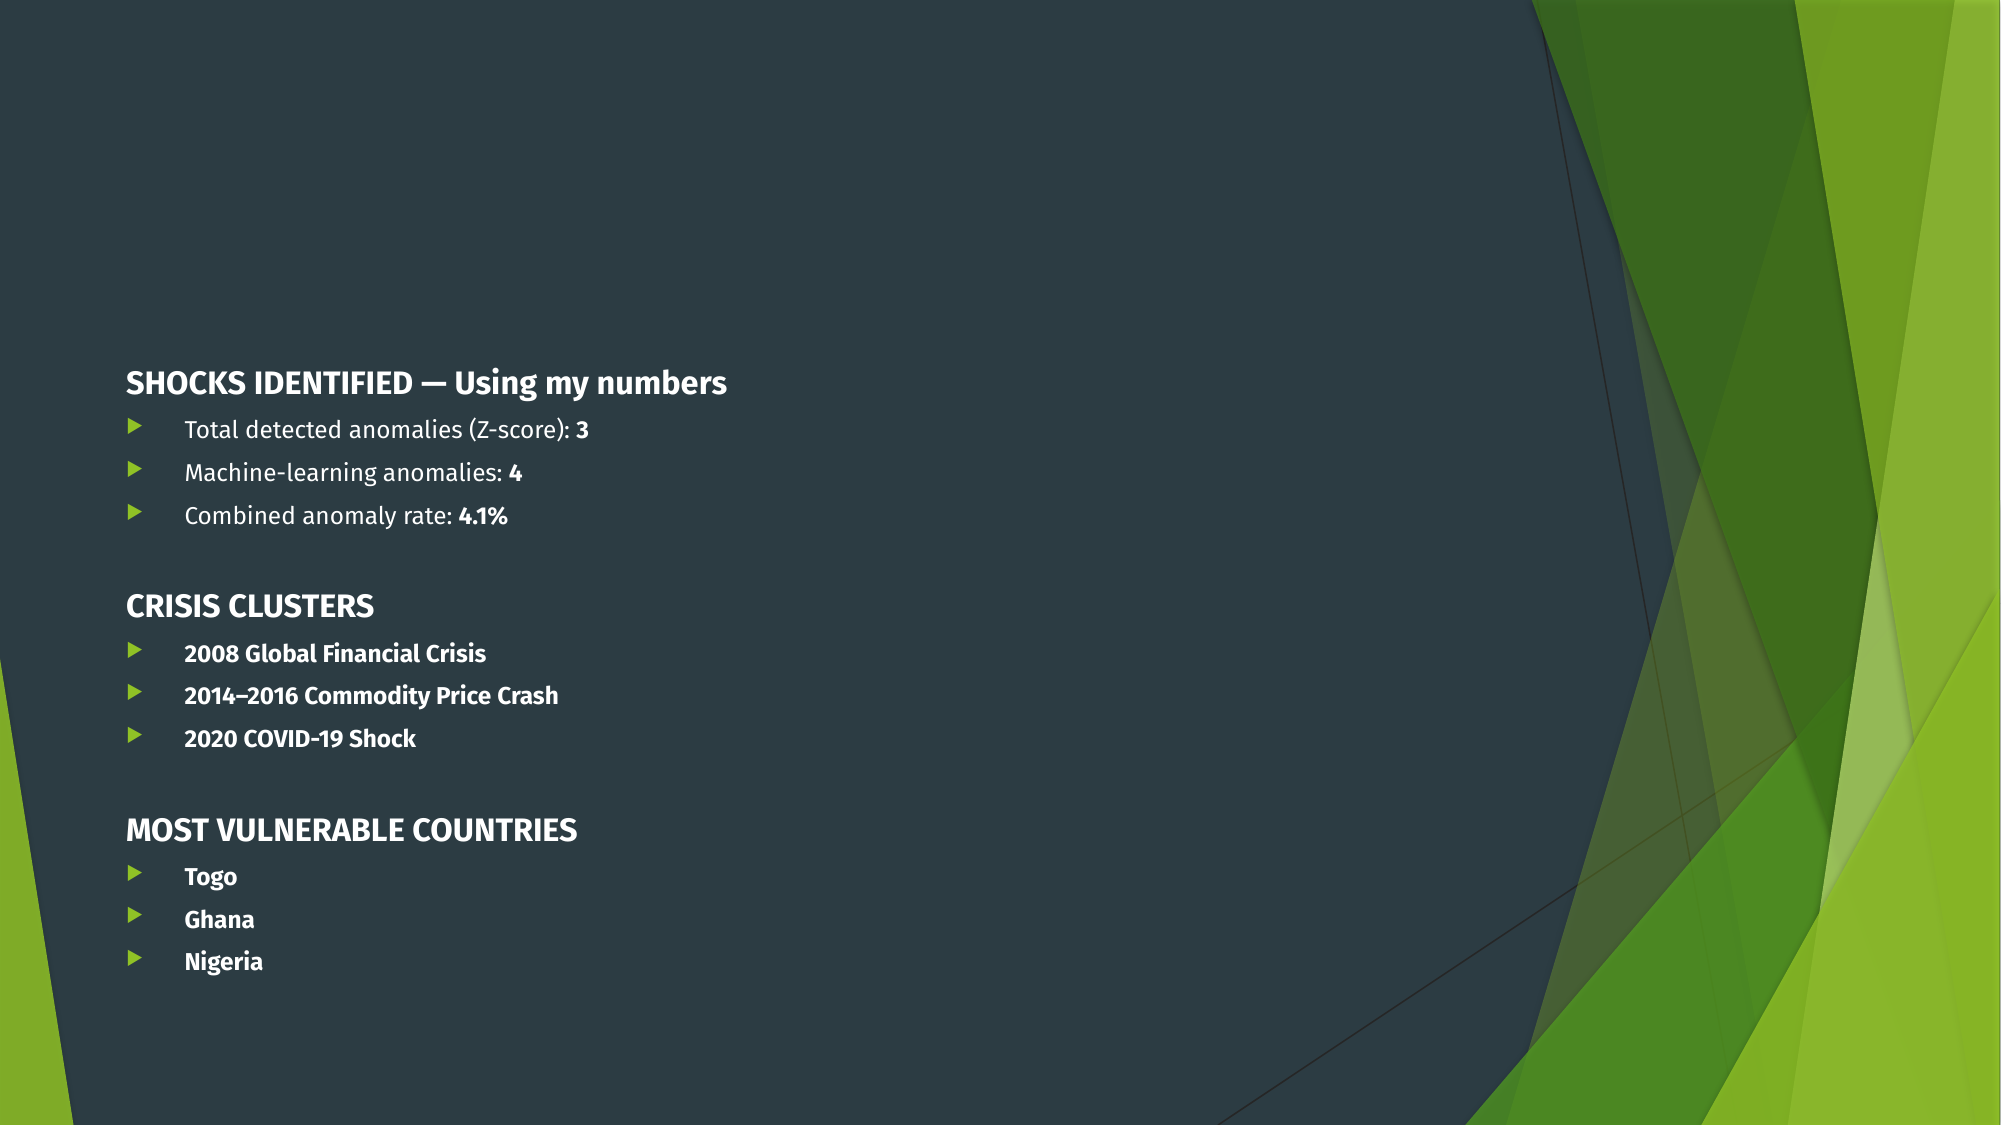

#
SHOCKS IDENTIFIED — Using my numbers
Total detected anomalies (Z-score): 3
Machine-learning anomalies: 4
Combined anomaly rate: 4.1%

CRISIS CLUSTERS
2008 Global Financial Crisis
2014–2016 Commodity Price Crash
2020 COVID-19 Shock

MOST VULNERABLE COUNTRIES
Togo
Ghana
Nigeria